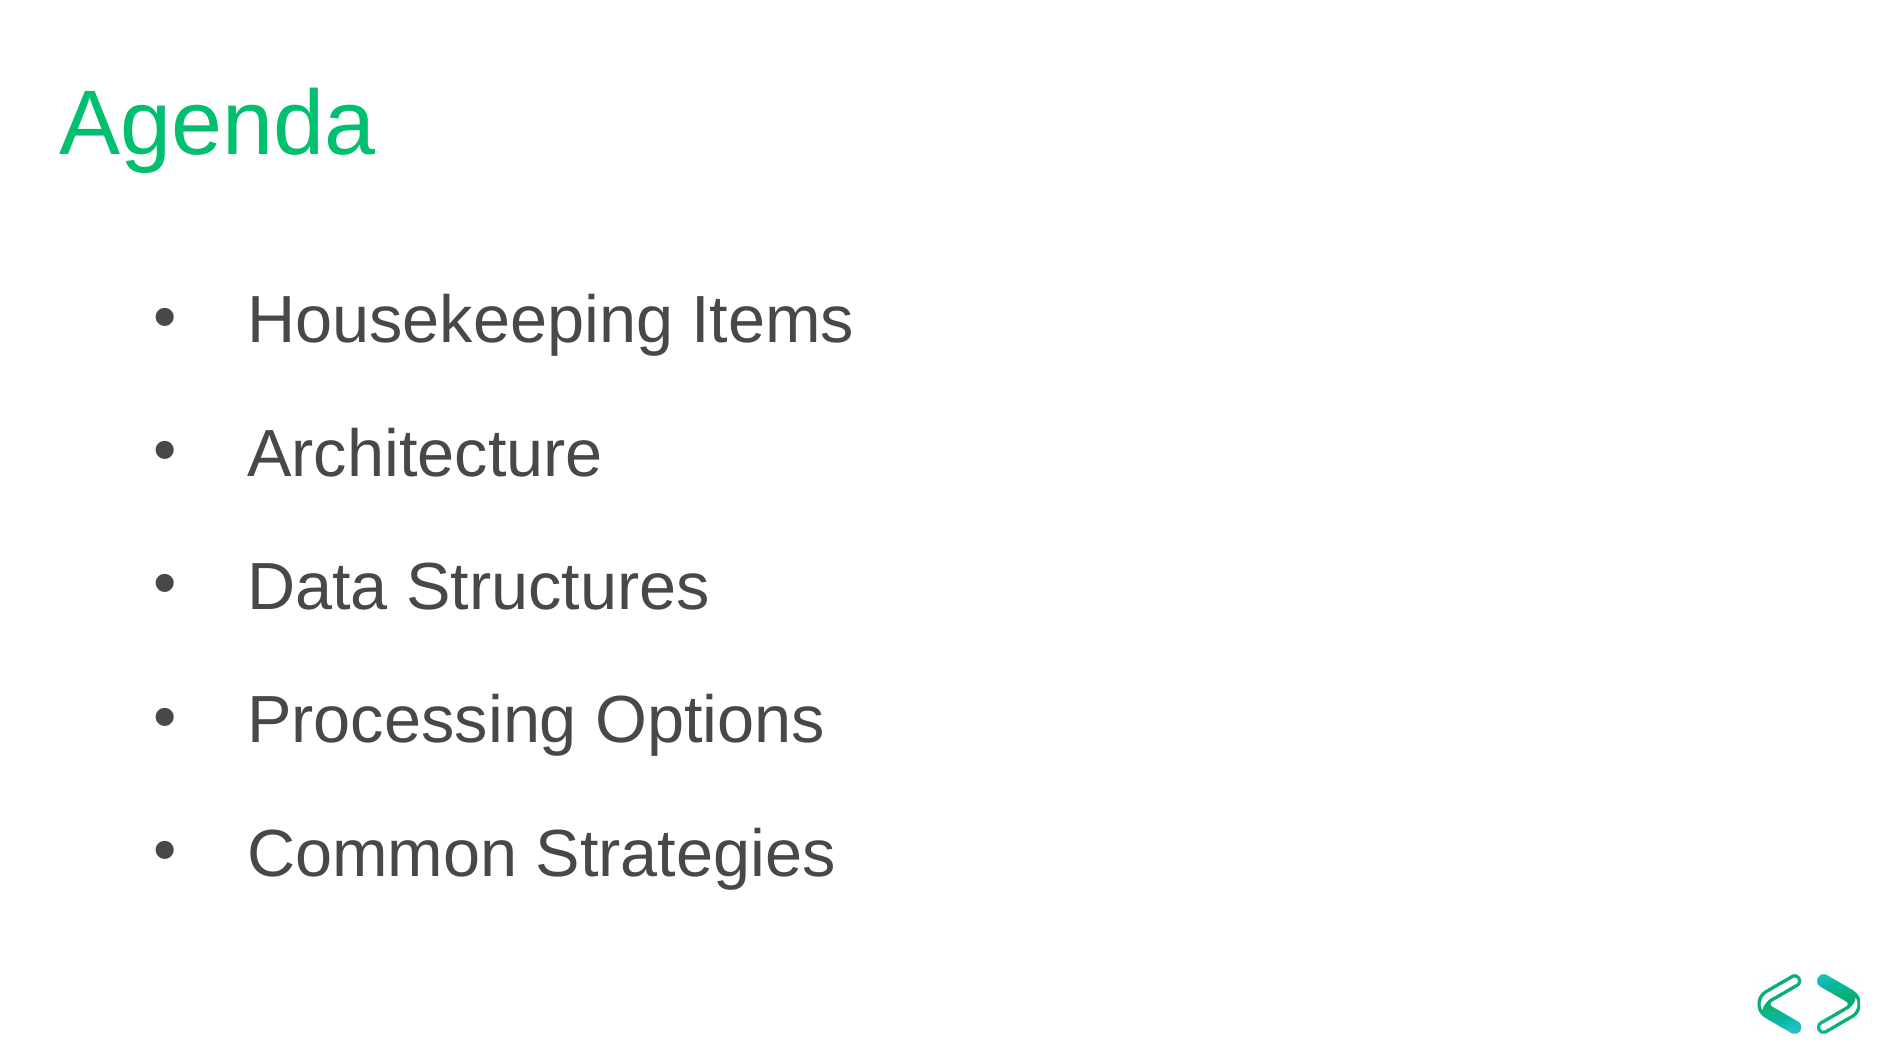

# Agenda
Housekeeping Items
Architecture
Data Structures
Processing Options
Common Strategies